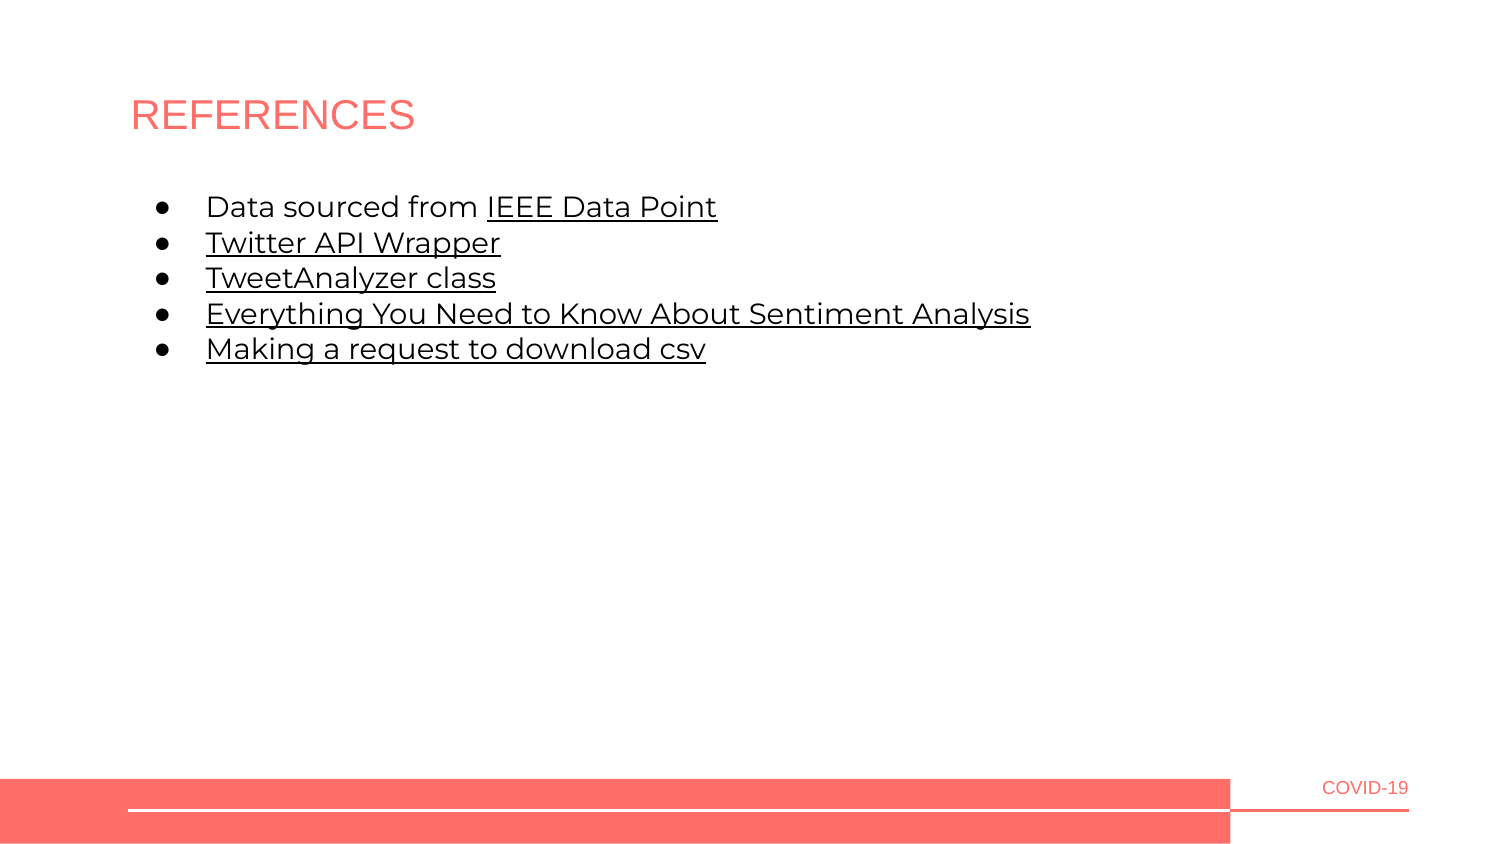

# REFERENCES
Data sourced from IEEE Data Point
Twitter API Wrapper
TweetAnalyzer class
Everything You Need to Know About Sentiment Analysis
Making a request to download csv